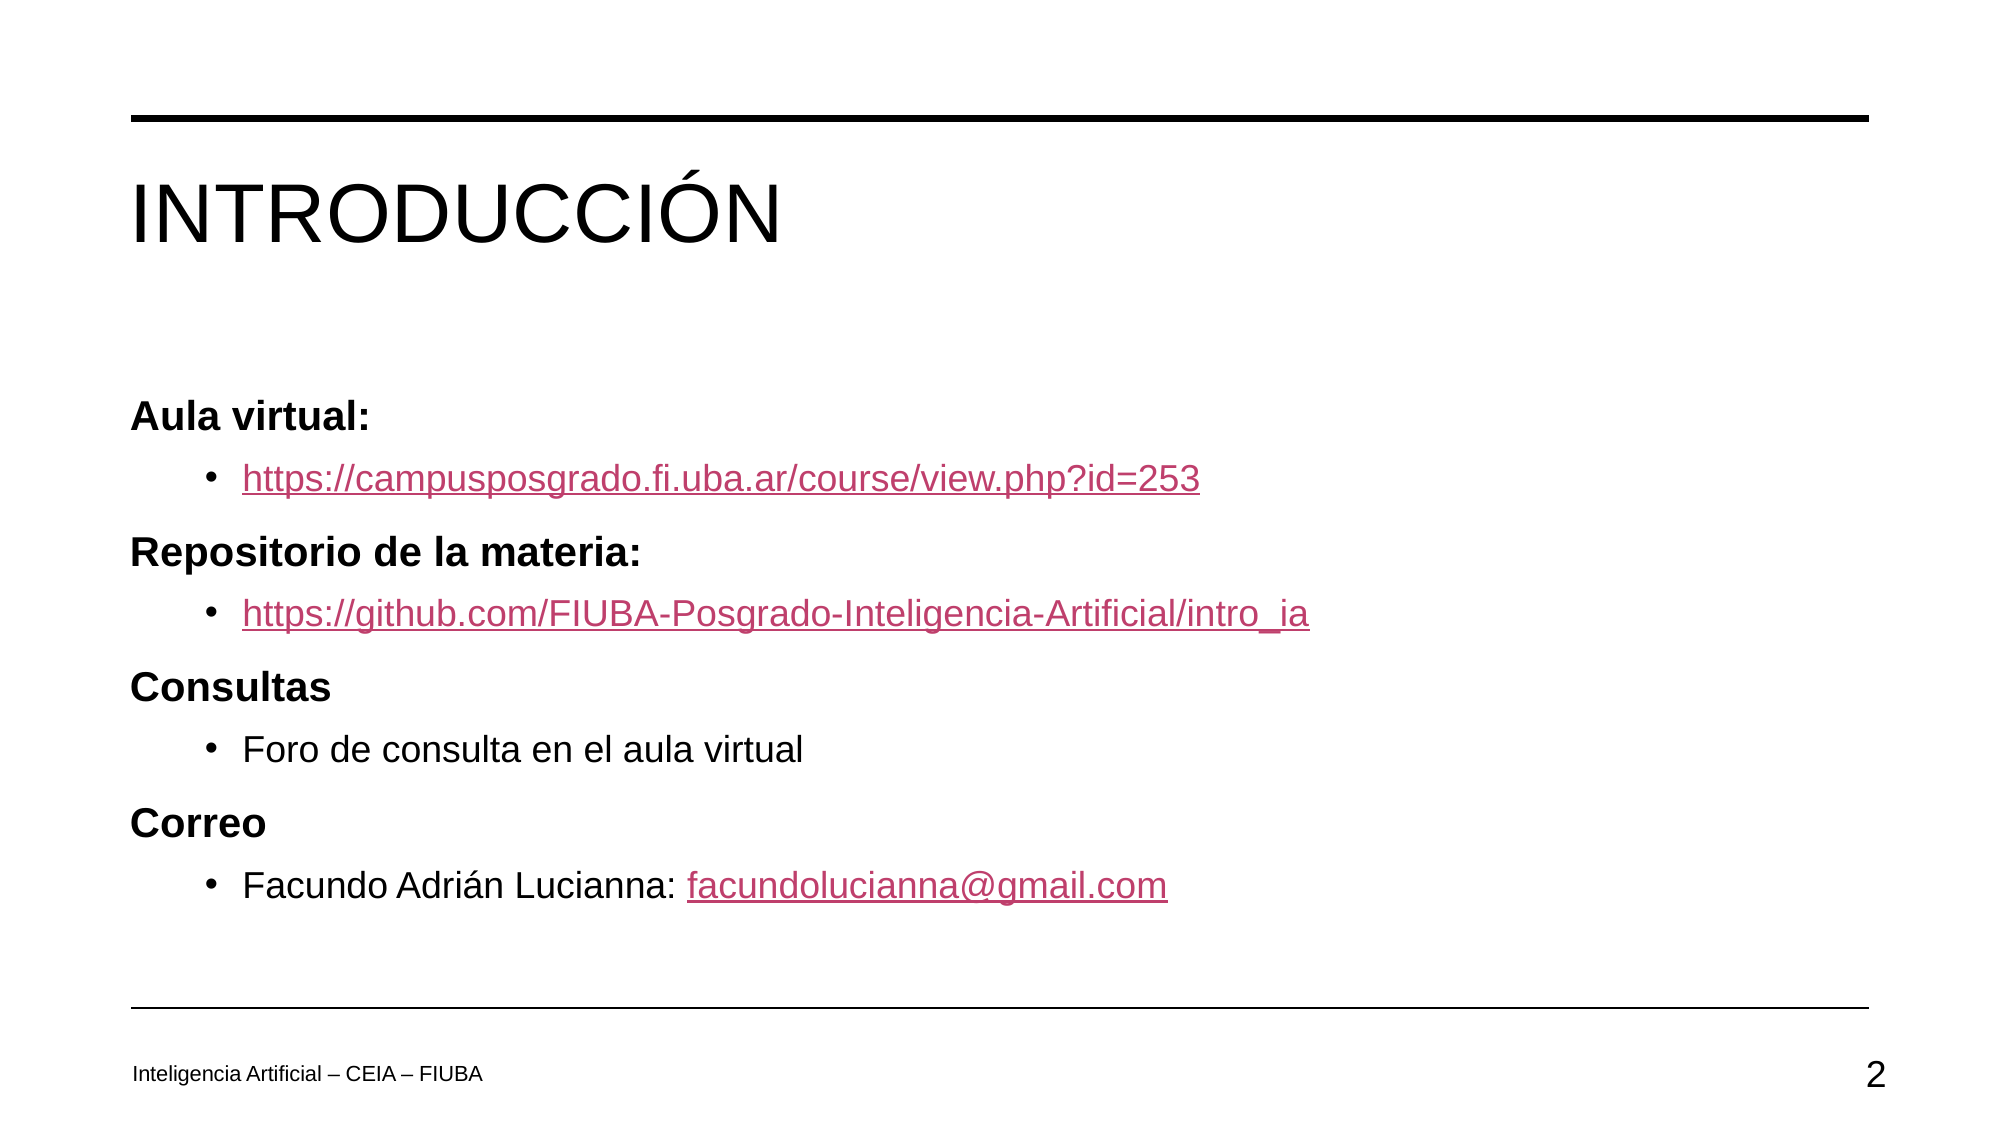

# Introducción
Aula virtual:
https://campusposgrado.fi.uba.ar/course/view.php?id=253
Repositorio de la materia:
https://github.com/FIUBA-Posgrado-Inteligencia-Artificial/intro_ia
Consultas
Foro de consulta en el aula virtual
Correo
Facundo Adrián Lucianna: facundolucianna@gmail.com

Inteligencia Artificial – CEIA – FIUBA
2